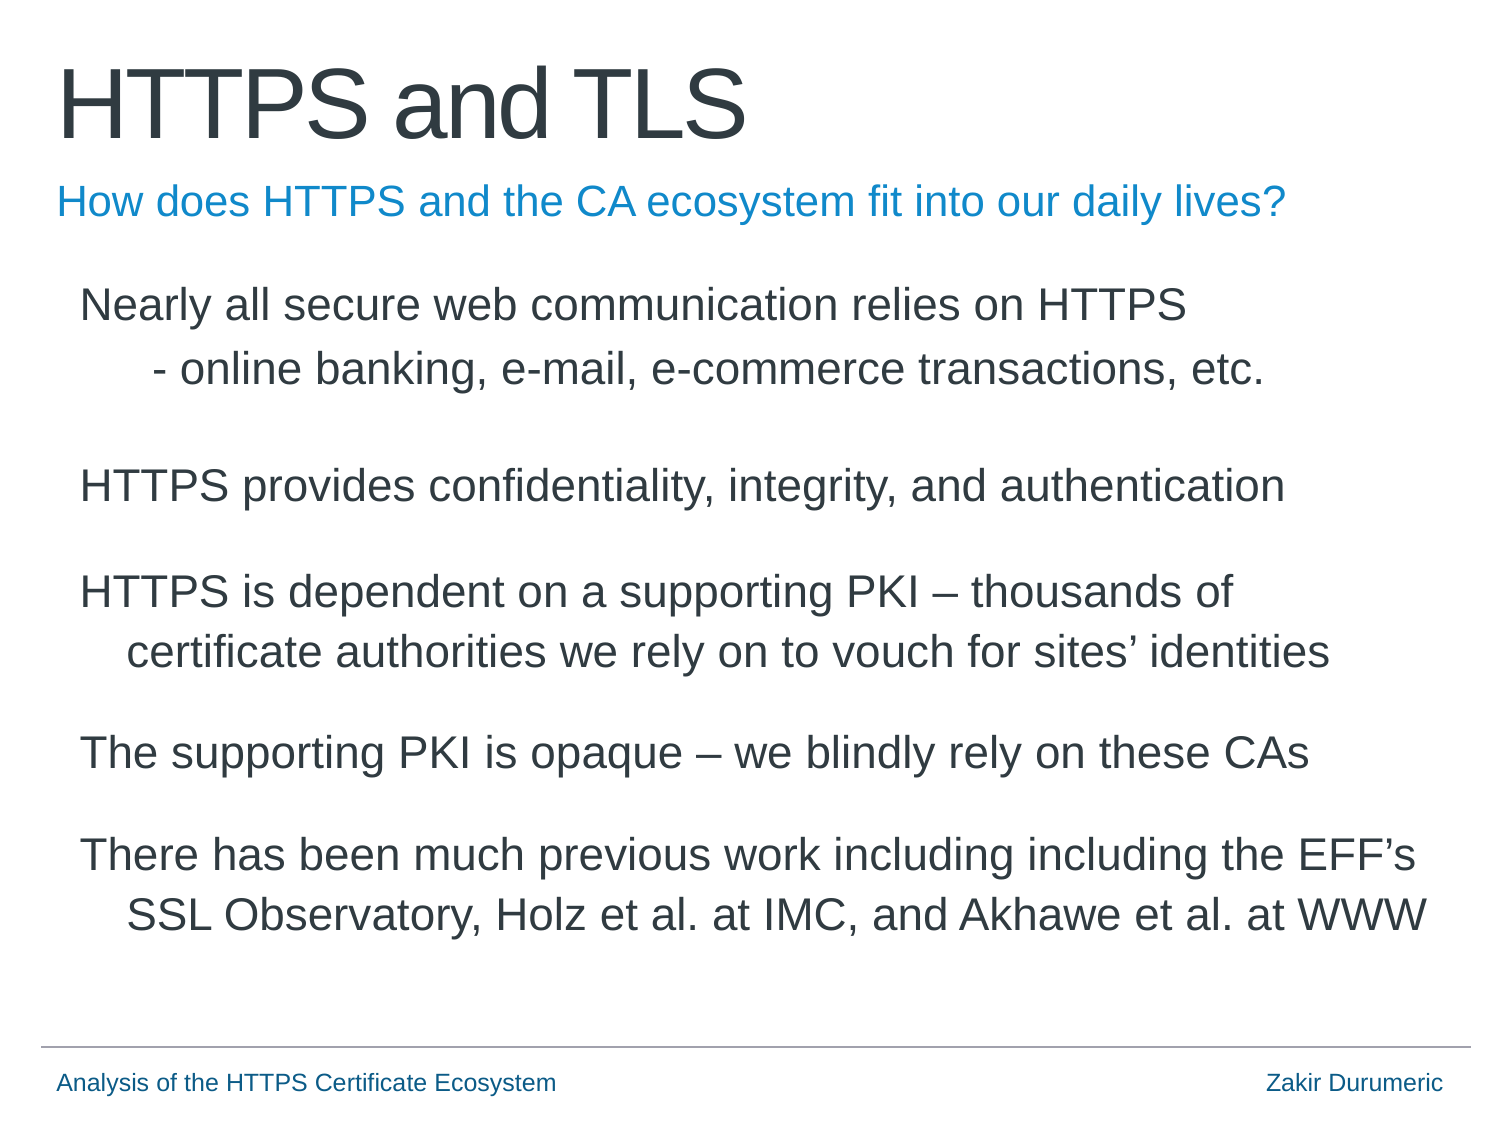

# HTTPS and TLS
How does HTTPS and the CA ecosystem fit into our daily lives?
Nearly all secure web communication relies on HTTPS
	  - online banking, e-mail, e-commerce transactions, etc.

HTTPS provides confidentiality, integrity, and authentication

HTTPS is dependent on a supporting PKI – thousands of certificate authorities we rely on to vouch for sites’ identities

The supporting PKI is opaque – we blindly rely on these CAs

There has been much previous work including including the EFF’s SSL Observatory, Holz et al. at IMC, and Akhawe et al. at WWW